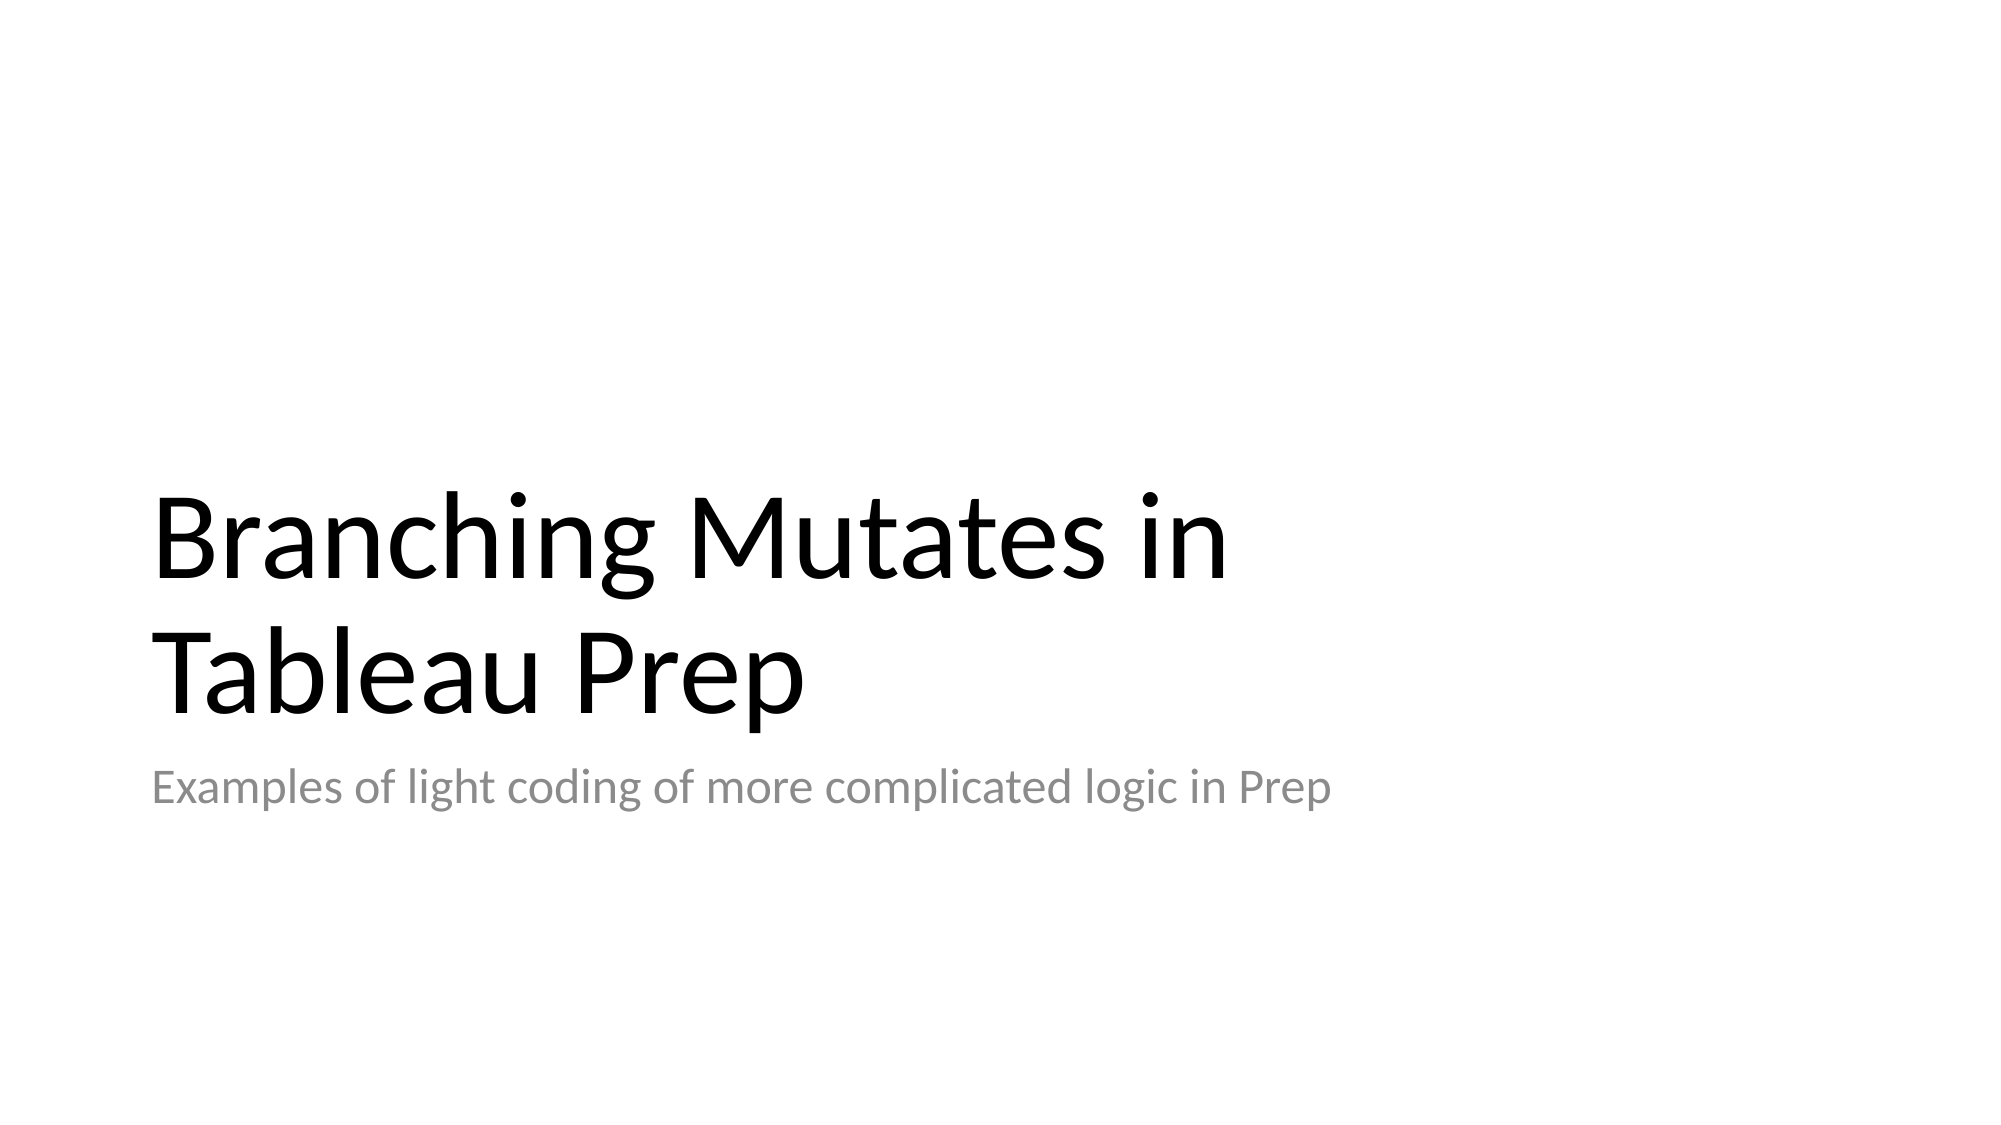

# Branching Mutates in Tableau Prep
Examples of light coding of more complicated logic in Prep